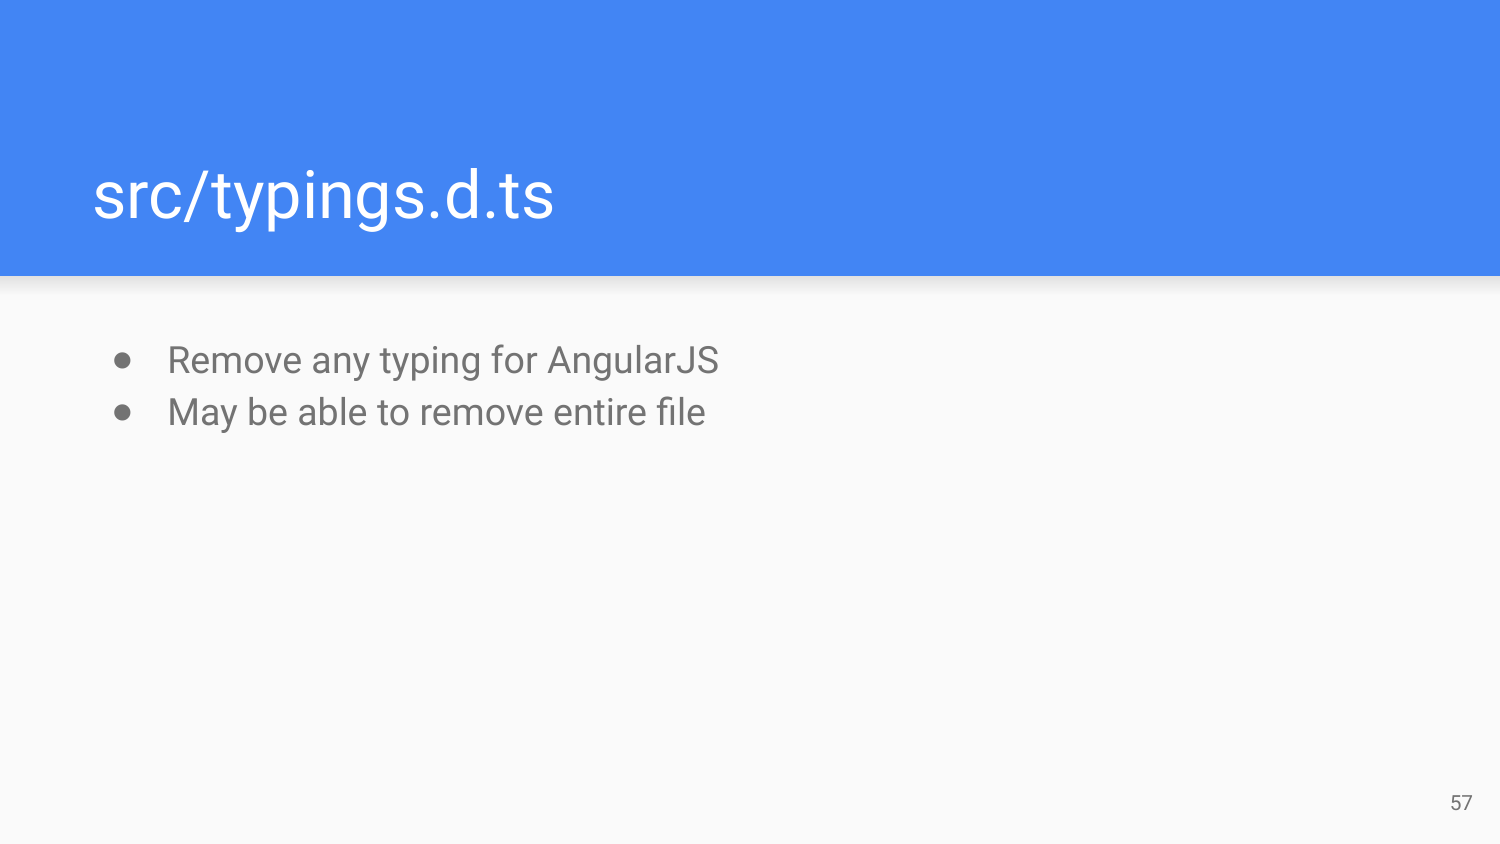

# src/typings.d.ts
Remove any typing for AngularJS
May be able to remove entire file
57